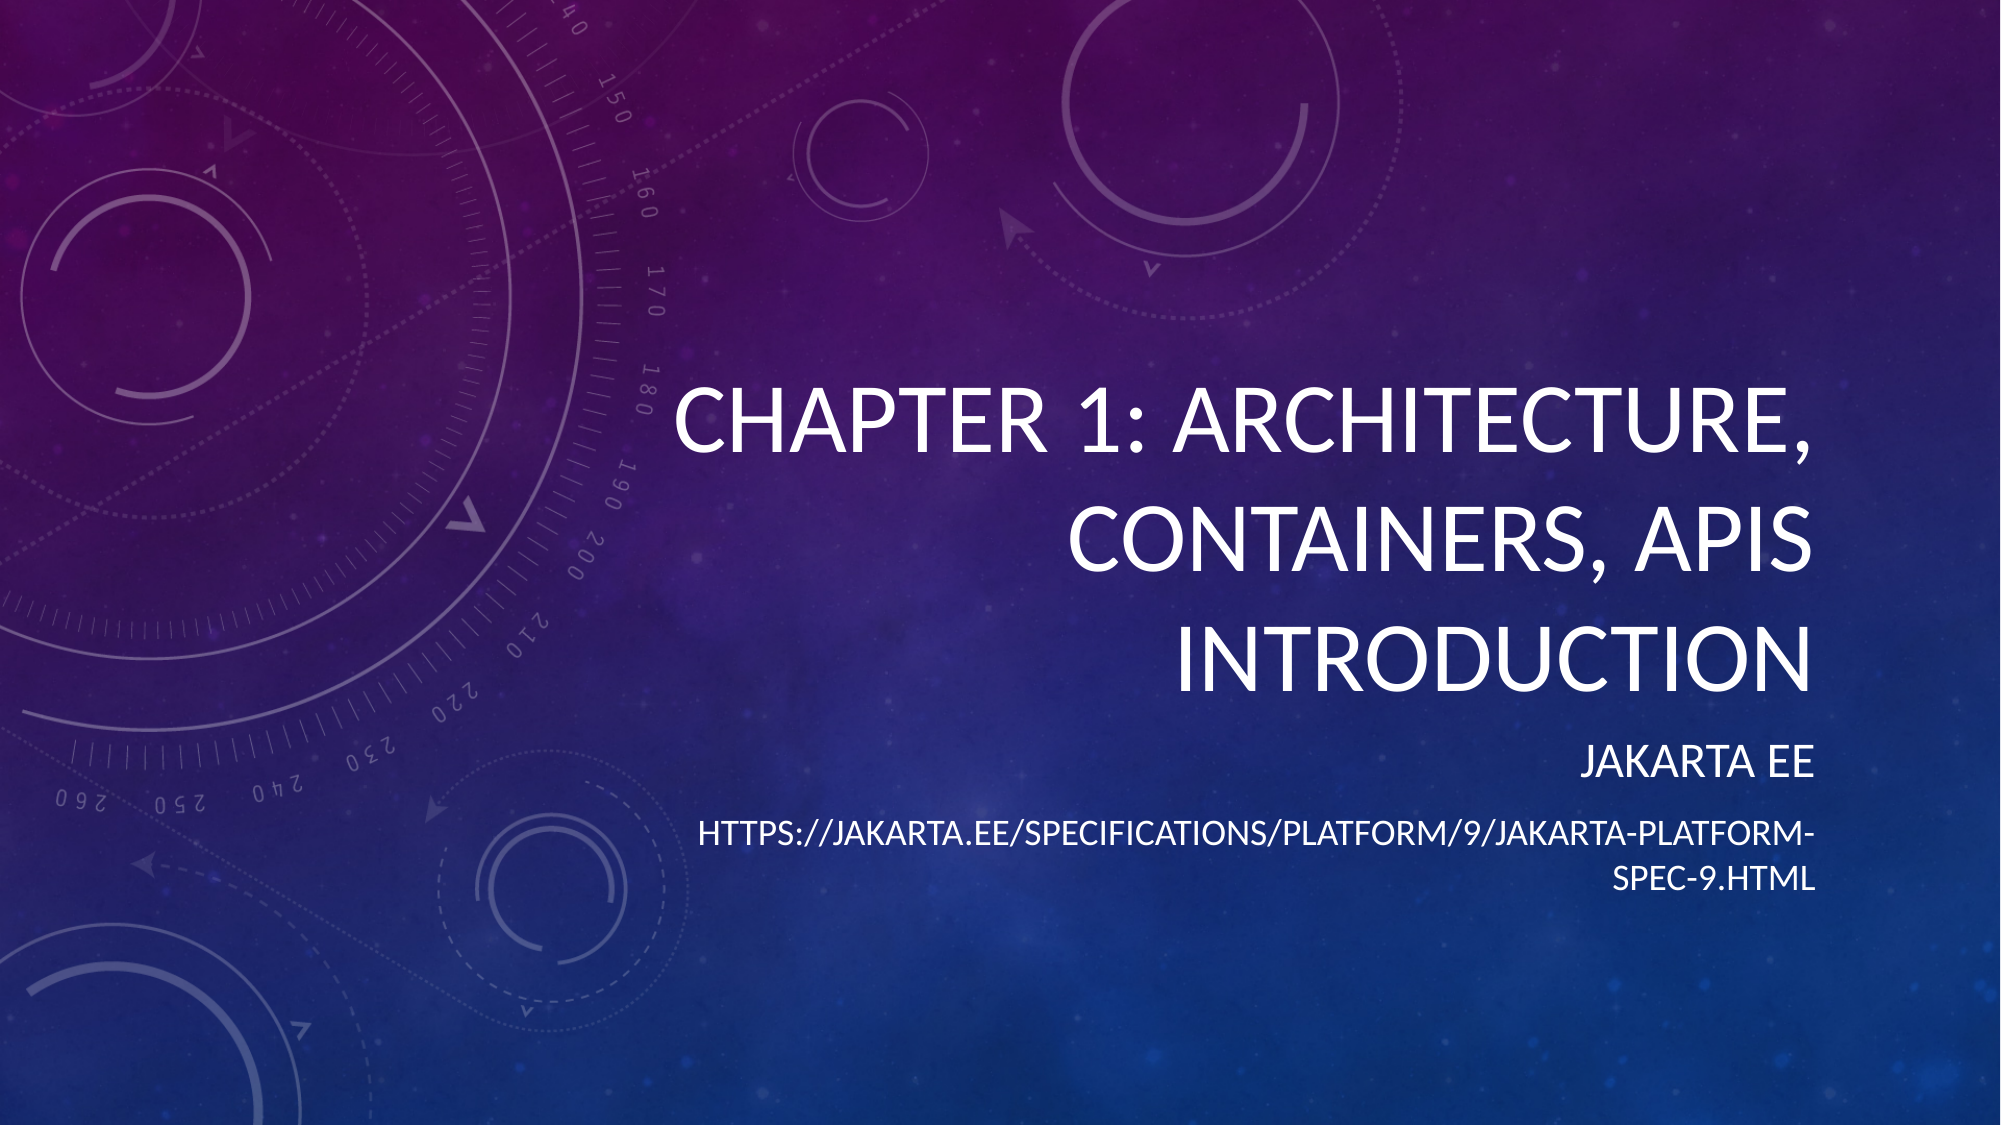

# Chapter 1: Architecture, Containers, APIs introduction
Jakarta EE
https://jakarta.ee/specifications/platform/9/jakarta-platform-spec-9.html